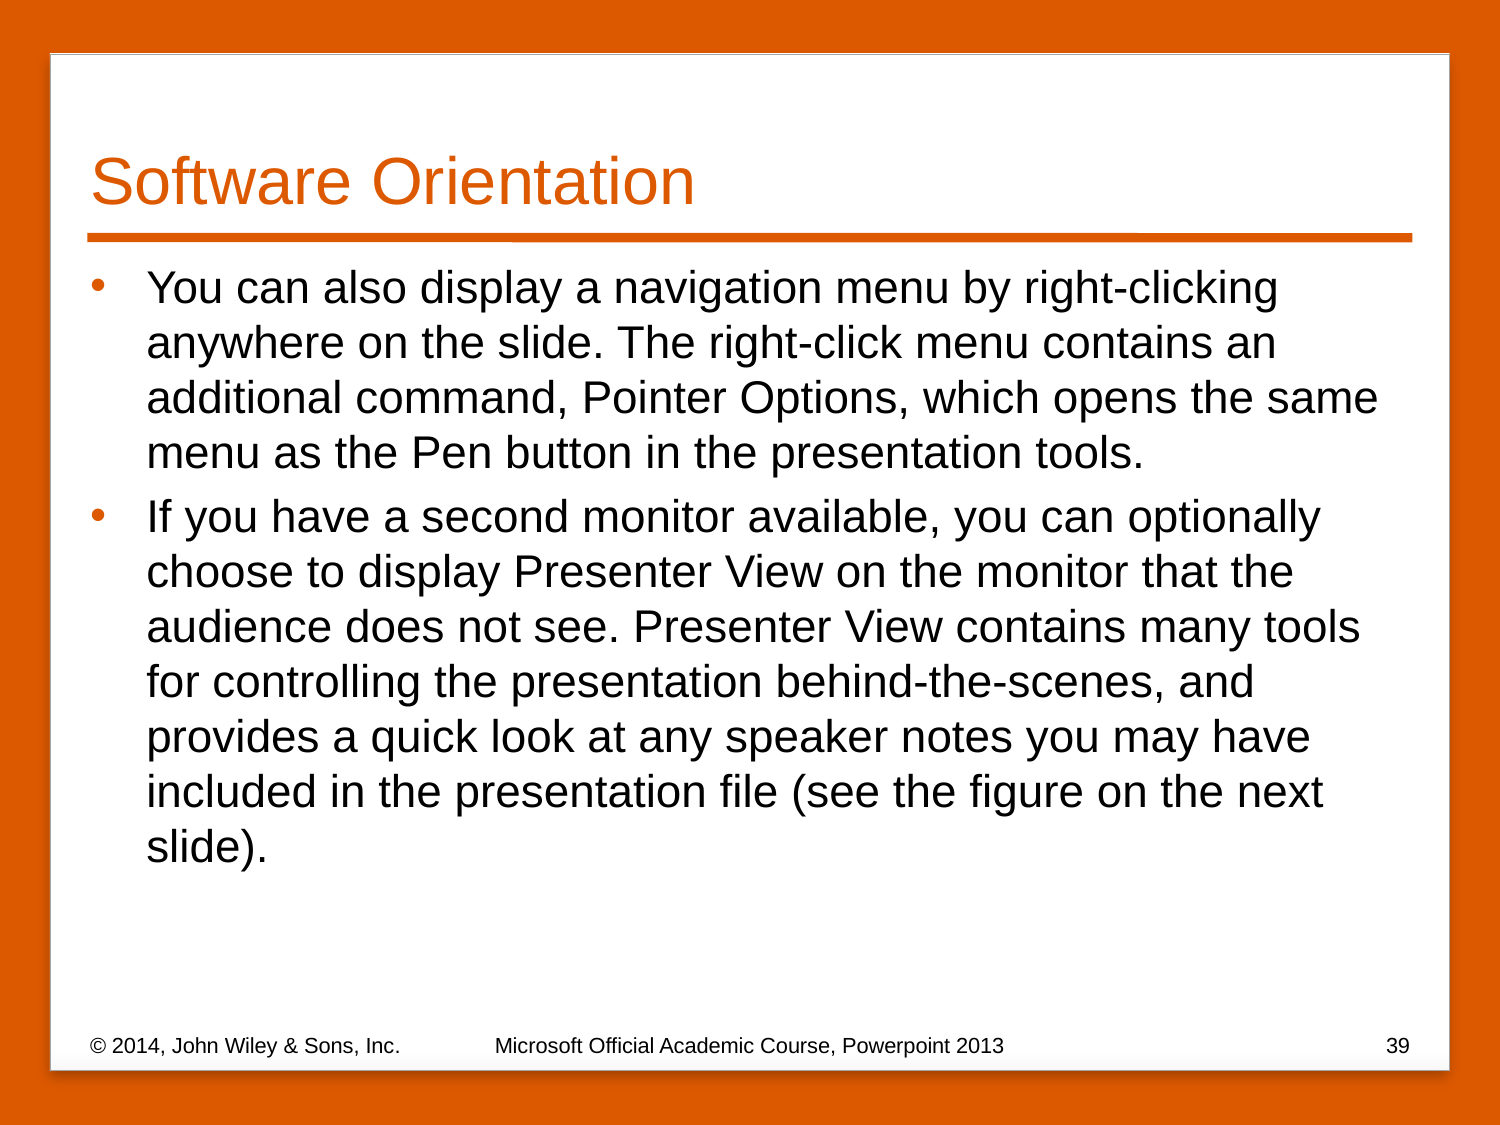

# Software Orientation
You can also display a navigation menu by right-clicking anywhere on the slide. The right-click menu contains an additional command, Pointer Options, which opens the same menu as the Pen button in the presentation tools.
If you have a second monitor available, you can optionally choose to display Presenter View on the monitor that the audience does not see. Presenter View contains many tools for controlling the presentation behind-the-scenes, and provides a quick look at any speaker notes you may have included in the presentation file (see the figure on the next slide).
© 2014, John Wiley & Sons, Inc.
Microsoft Official Academic Course, Powerpoint 2013
39